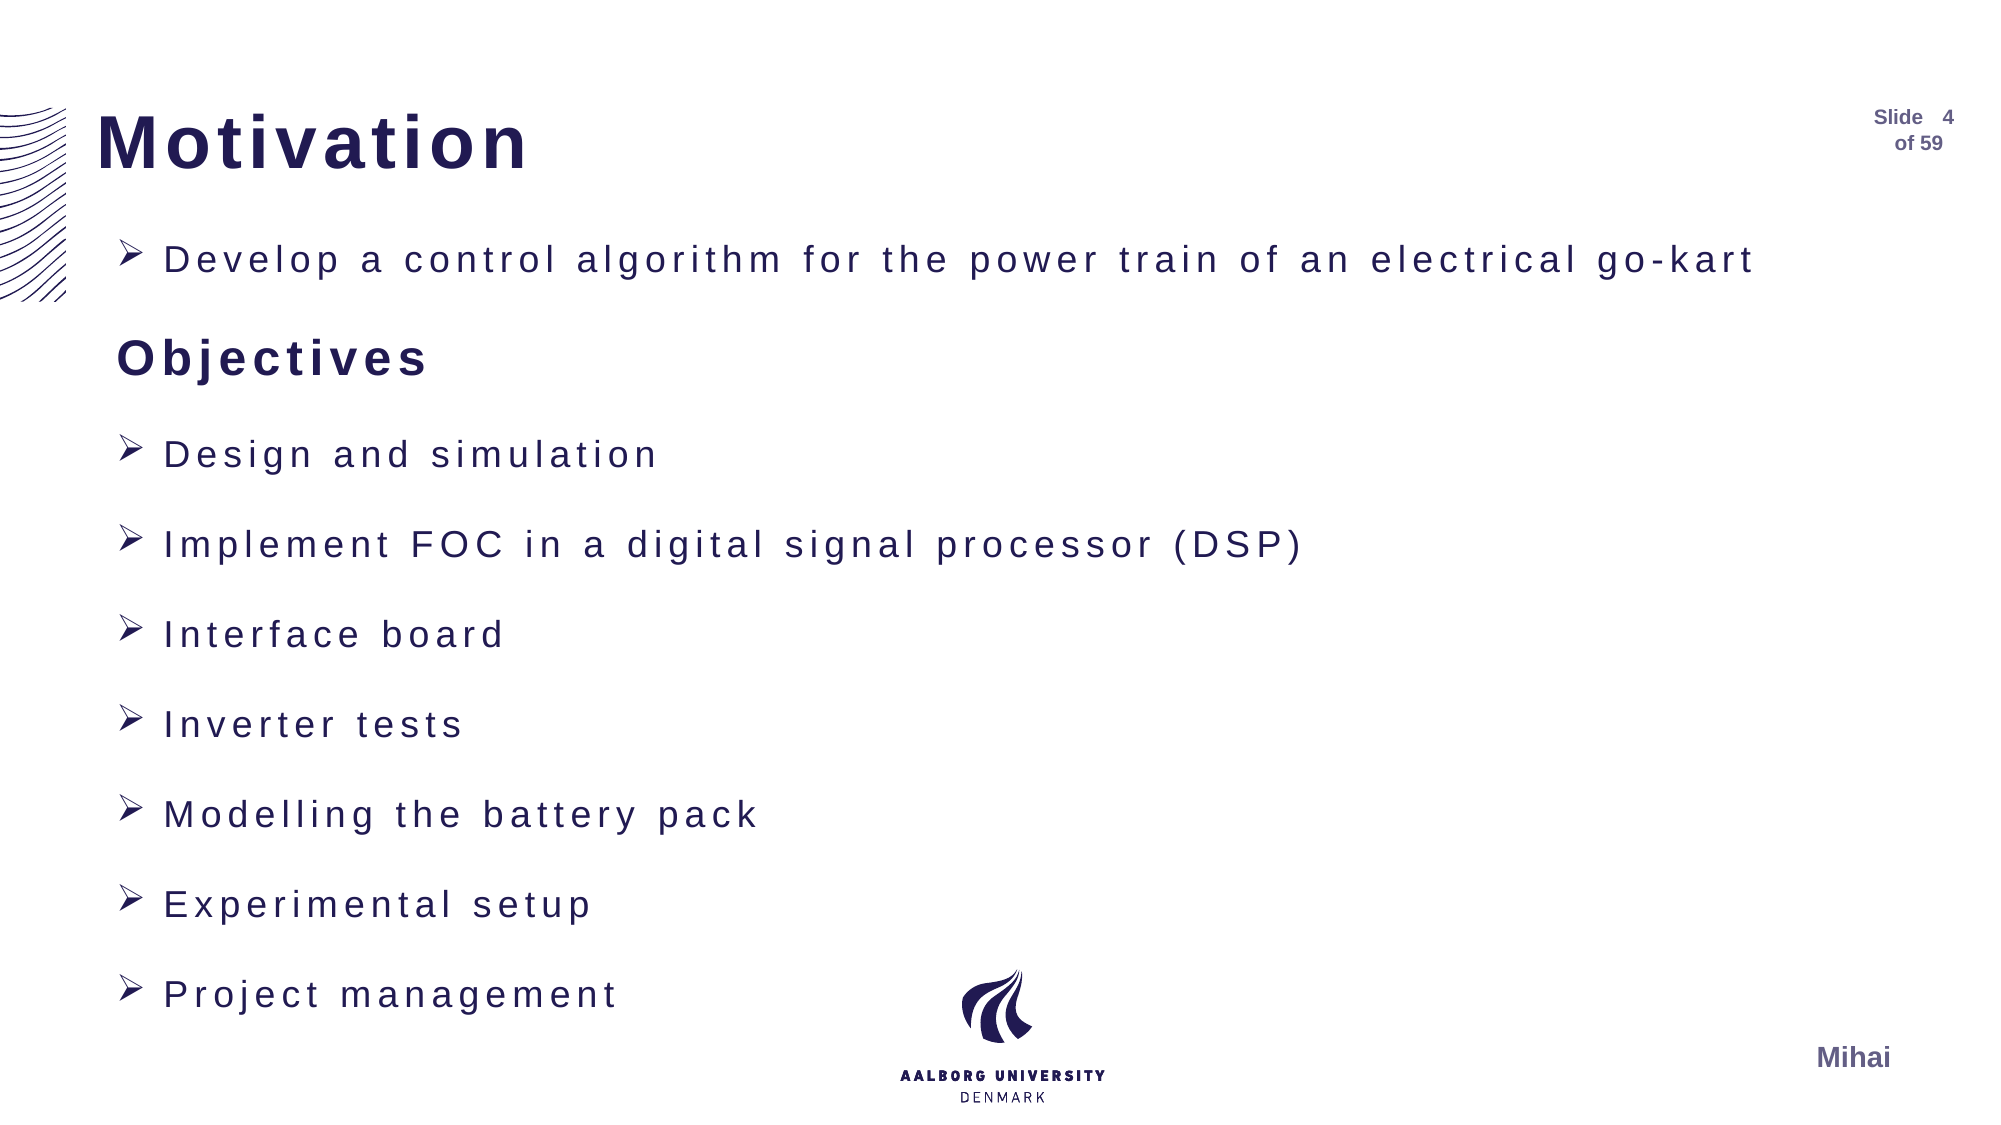

# Motivation
Slide
4
of 59
Develop a control algorithm for the power train of an electrical go-kart

Objectives

Design and simulation

Implement FOC in a digital signal processor (DSP)

Interface board

Inverter tests

Modelling the battery pack

Experimental setup

Project management

Mihai